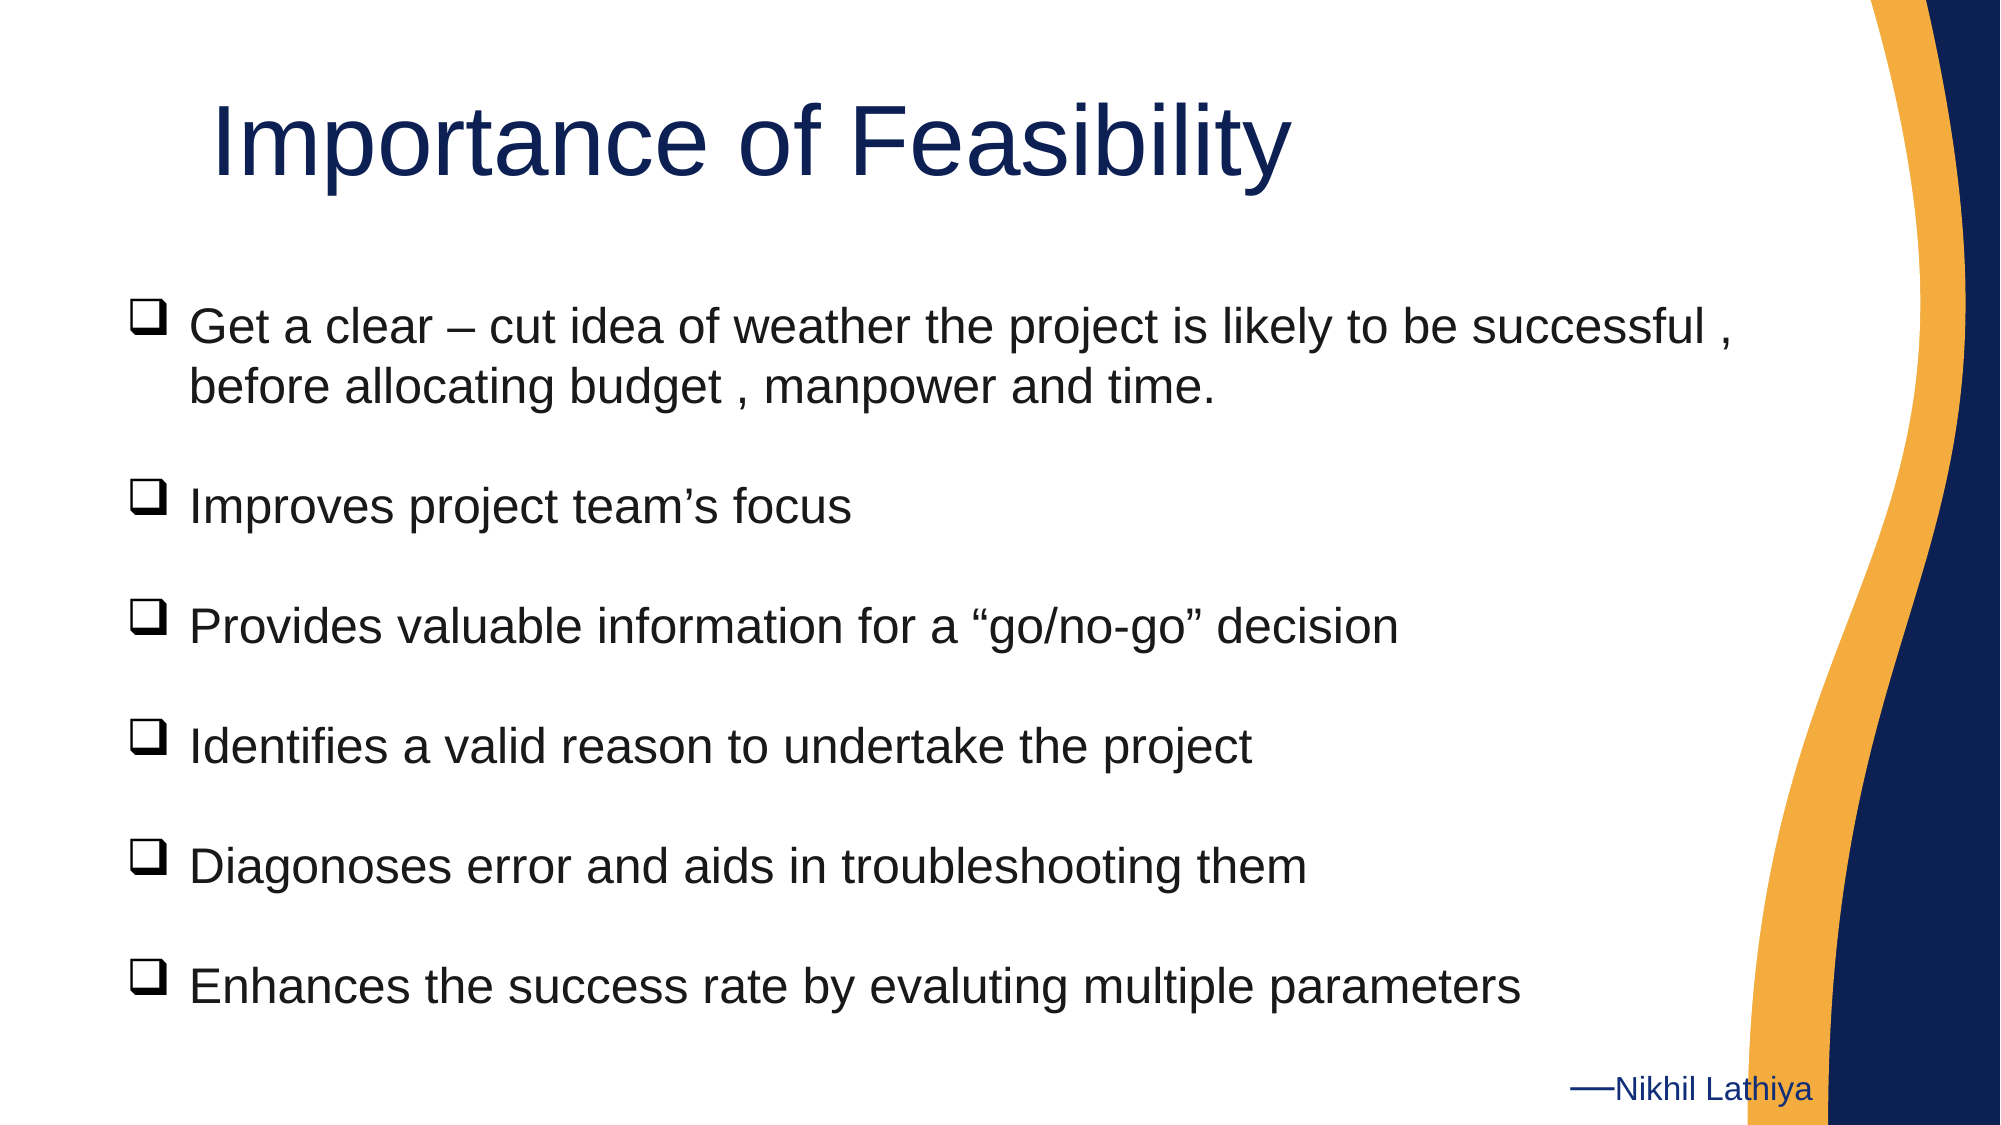

# Importance of Feasibility
Get a clear – cut idea of weather the project is likely to be successful , before allocating budget , manpower and time.

Improves project team’s focus

Provides valuable information for a “go/no-go” decision

Identifies a valid reason to undertake the project

Diagonoses error and aids in troubleshooting them

Enhances the success rate by evaluting multiple parameters

—Nikhil Lathiya